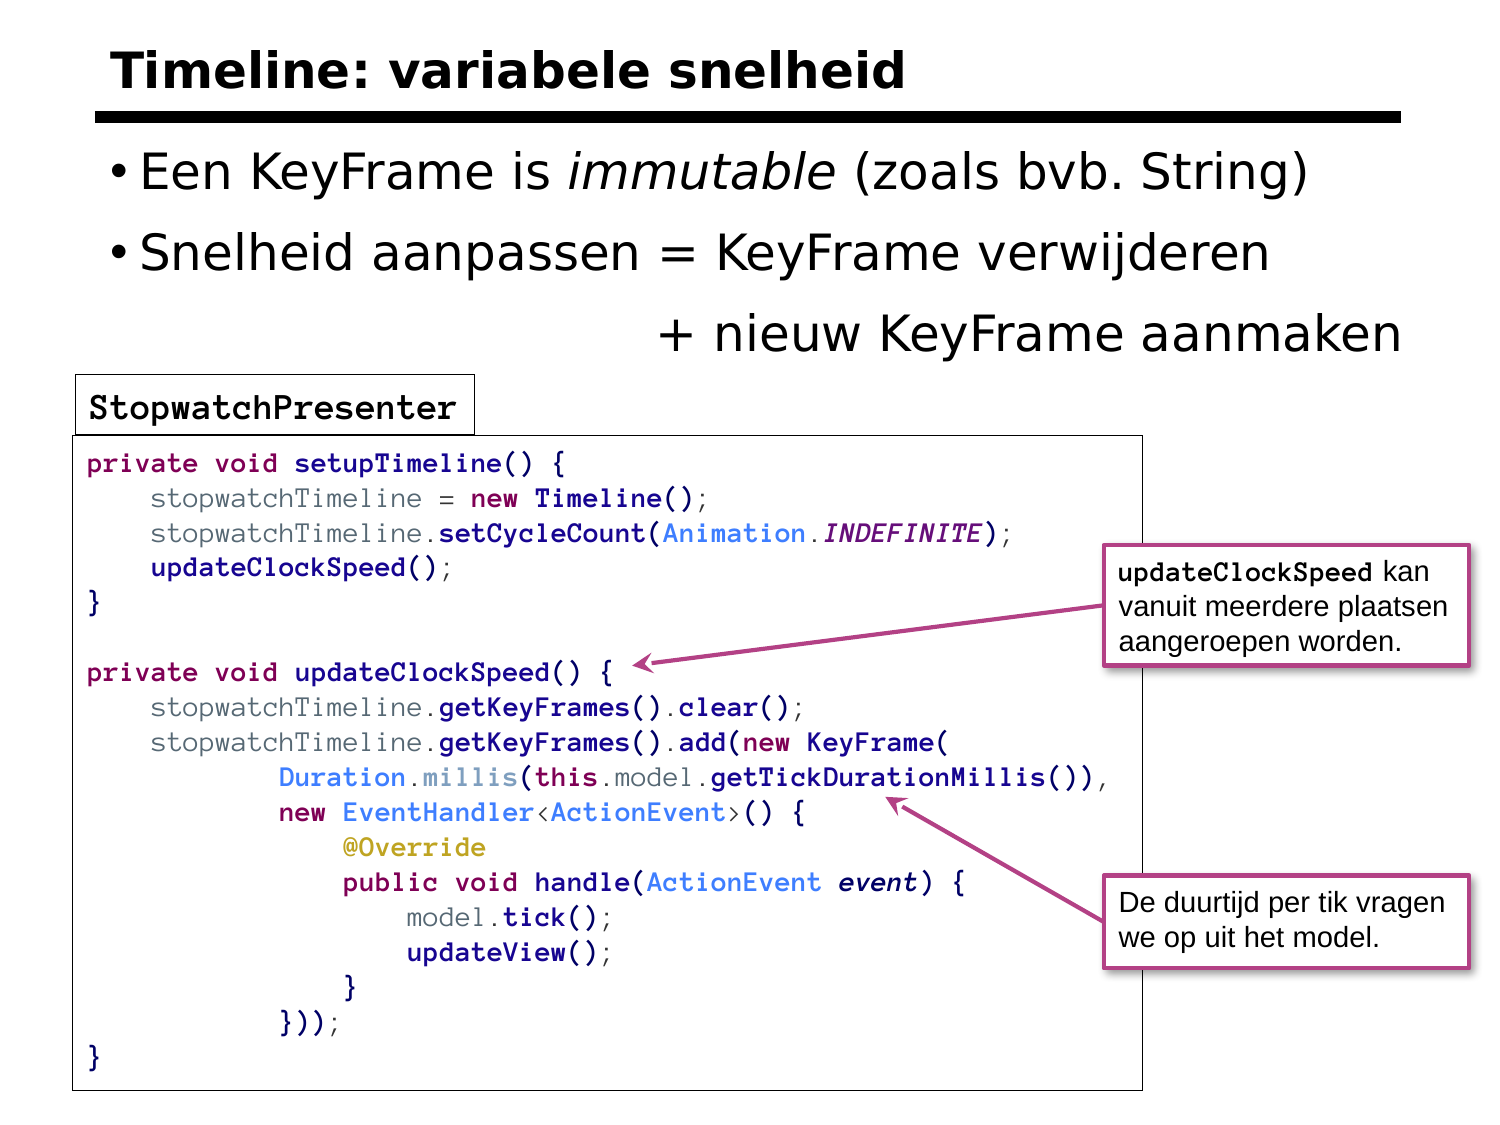

# Timeline: variabele snelheid
Een KeyFrame is immutable (zoals bvb. String)
Snelheid aanpassen = KeyFrame verwijderen
			      + nieuw KeyFrame aanmaken
StopwatchPresenter
private void setupTimeline() {
    stopwatchTimeline = new Timeline();
    stopwatchTimeline.setCycleCount(Animation.INDEFINITE);
    updateClockSpeed();
}
private void updateClockSpeed() {
    stopwatchTimeline.getKeyFrames().clear();
    stopwatchTimeline.getKeyFrames().add(new KeyFrame(
            Duration.millis(this.model.getTickDurationMillis()),
            new EventHandler<ActionEvent>() {
                @Override
                public void handle(ActionEvent event) {
                    model.tick();
                    updateView();
                }
            }));
}
updateClockSpeed kan vanuit meerdere plaatsen aangeroepen worden.
De duurtijd per tik vragen we op uit het model.